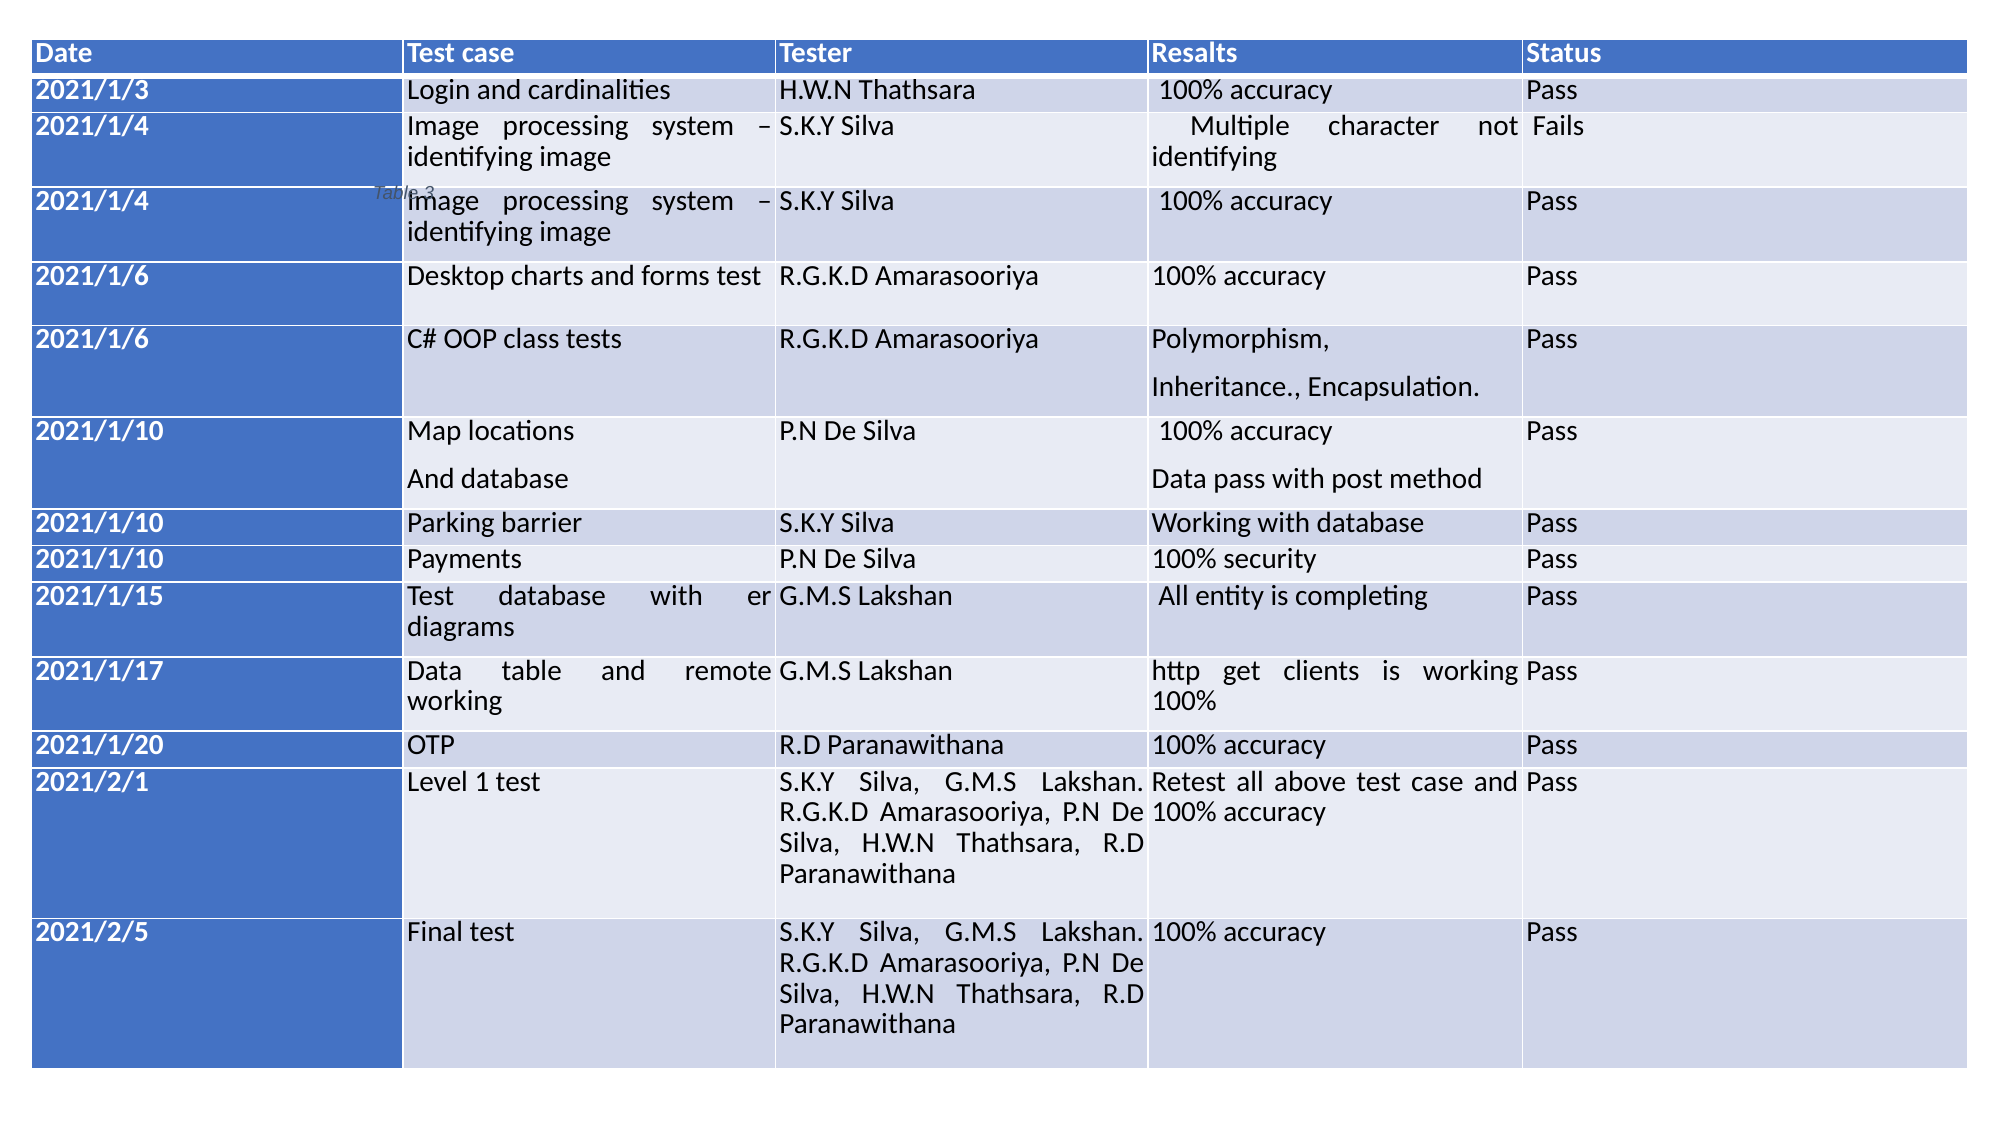

| Date | Test case | Tester | Resalts | Status |
| --- | --- | --- | --- | --- |
| 2021/1/3 | Login and cardinalities | H.W.N Thathsara | 100% accuracy | Pass |
| 2021/1/4 | Image processing system – identifying image | S.K.Y Silva | Multiple character not identifying | Fails |
| 2021/1/4 | Image processing system – identifying image | S.K.Y Silva | 100% accuracy | Pass |
| 2021/1/6 | Desktop charts and forms test | R.G.K.D Amarasooriya | 100% accuracy | Pass |
| 2021/1/6 | C# OOP class tests | R.G.K.D Amarasooriya | Polymorphism, Inheritance., Encapsulation. | Pass |
| 2021/1/10 | Map locations And database | P.N De Silva | 100% accuracy Data pass with post method | Pass |
| 2021/1/10 | Parking barrier | S.K.Y Silva | Working with database | Pass |
| 2021/1/10 | Payments | P.N De Silva | 100% security | Pass |
| 2021/1/15 | Test database with er diagrams | G.M.S Lakshan | All entity is completing | Pass |
| 2021/1/17 | Data table and remote working | G.M.S Lakshan | http get clients is working 100% | Pass |
| 2021/1/20 | OTP | R.D Paranawithana | 100% accuracy | Pass |
| 2021/2/1 | Level 1 test | S.K.Y Silva, G.M.S Lakshan. R.G.K.D Amarasooriya, P.N De Silva, H.W.N Thathsara, R.D Paranawithana | Retest all above test case and 100% accuracy | Pass |
| 2021/2/5 | Final test | S.K.Y Silva, G.M.S Lakshan. R.G.K.D Amarasooriya, P.N De Silva, H.W.N Thathsara, R.D Paranawithana | 100% accuracy | Pass |
Table 3